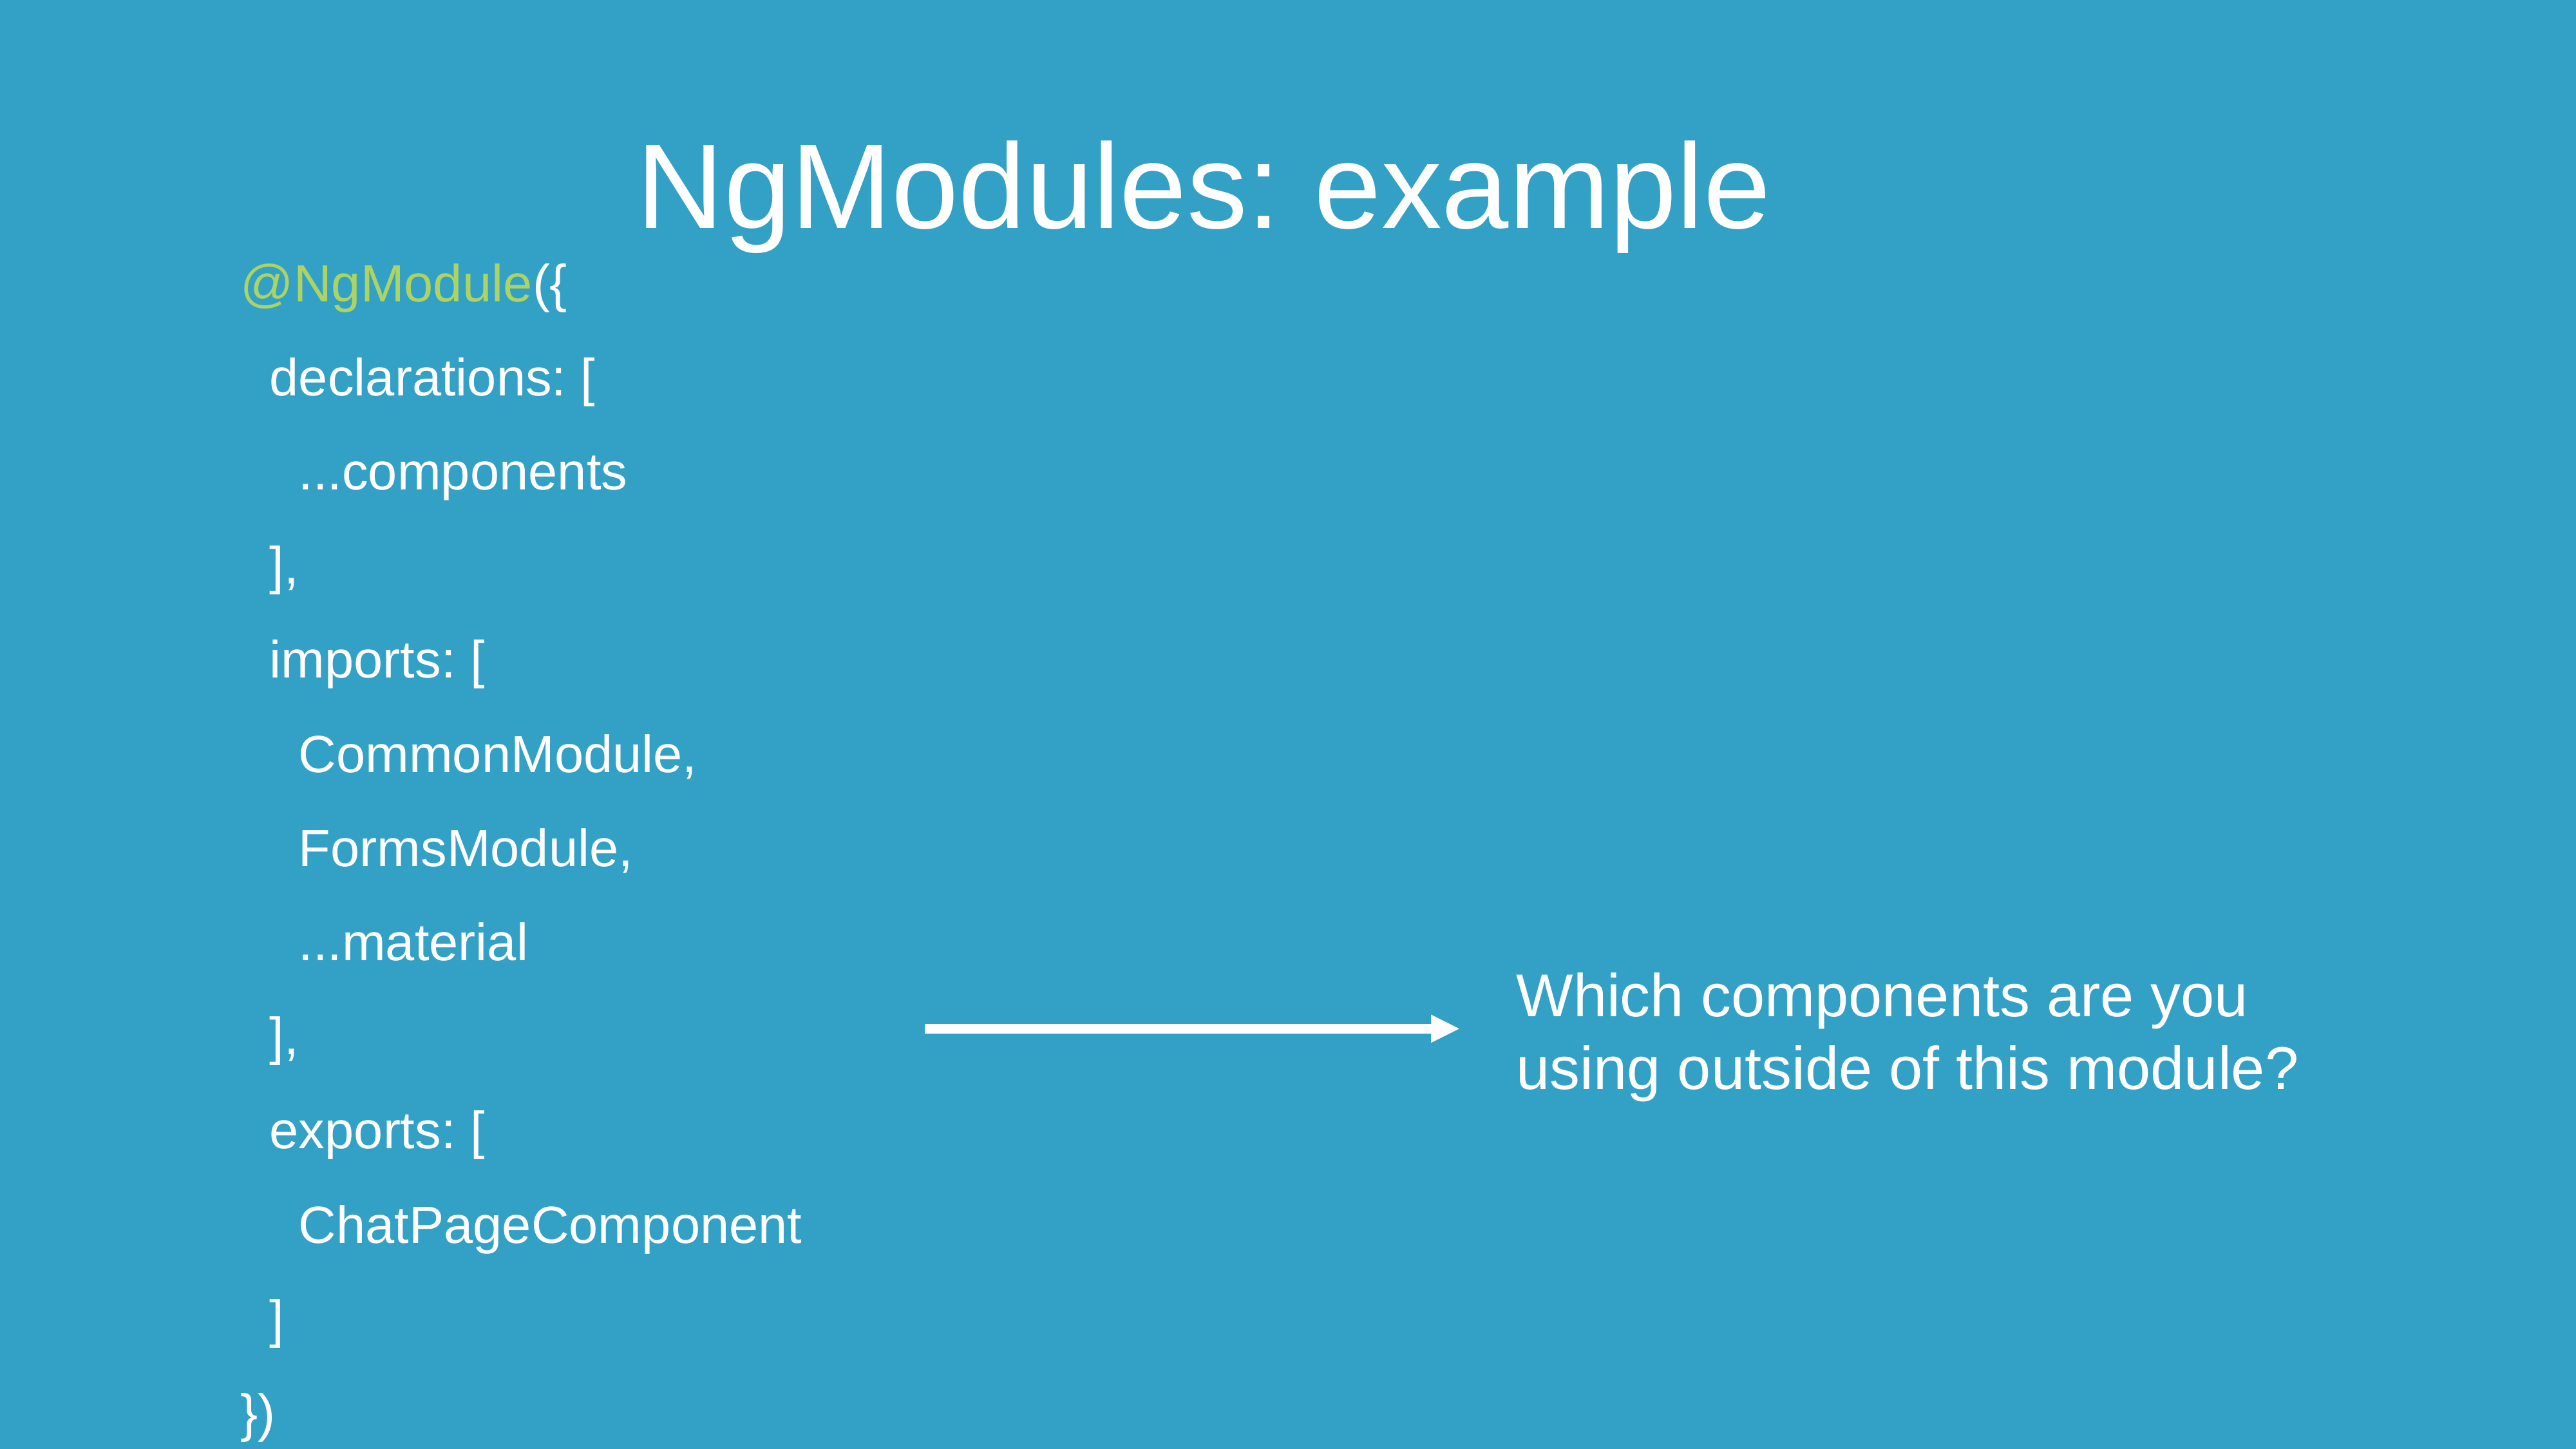

NgModules: example
@NgModule({
  declarations: [
    ...components
  ],
  imports: [
    CommonModule,
    FormsModule,
    ...material
  ],
  exports: [
    ChatPageComponent
  ]
})
export class ChatModule {}
Which components are you using outside of this module?